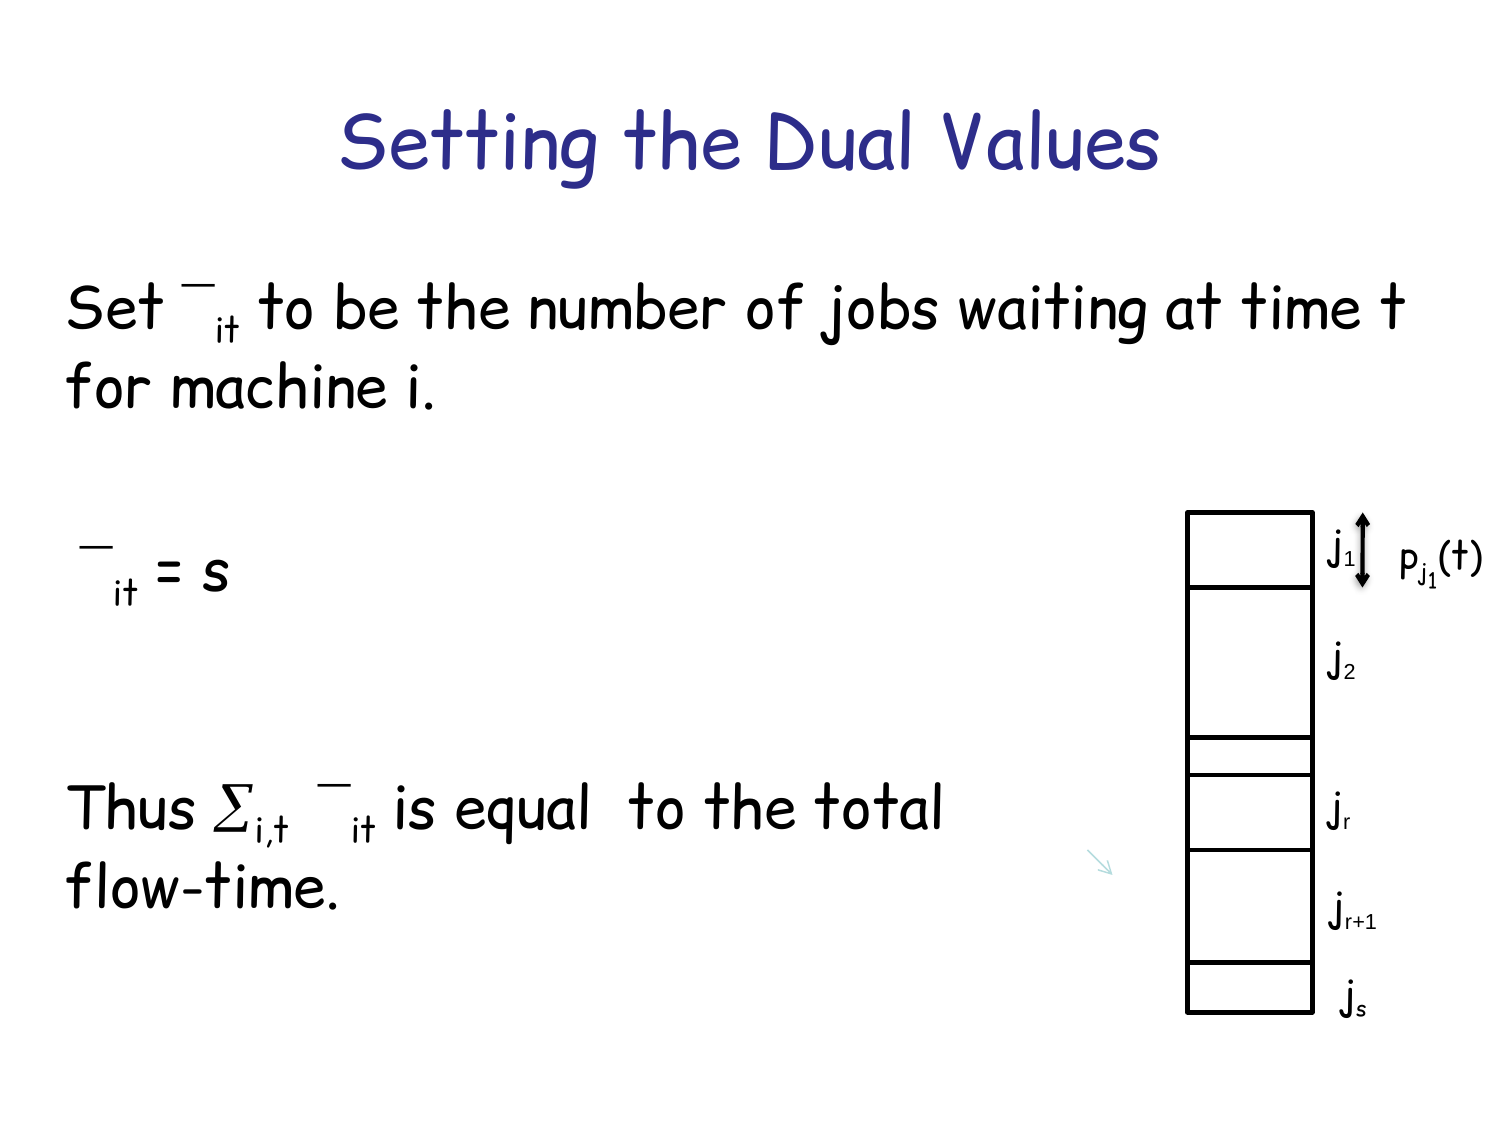

# Setting the Dual Values
Set ¯it to be the number of jobs waiting at time t for machine i.

j1
¯it = s
pj1(t)

j2

Thus ∑i,t ¯it is equal  to the total  flow-time.

jr

jr+1

js